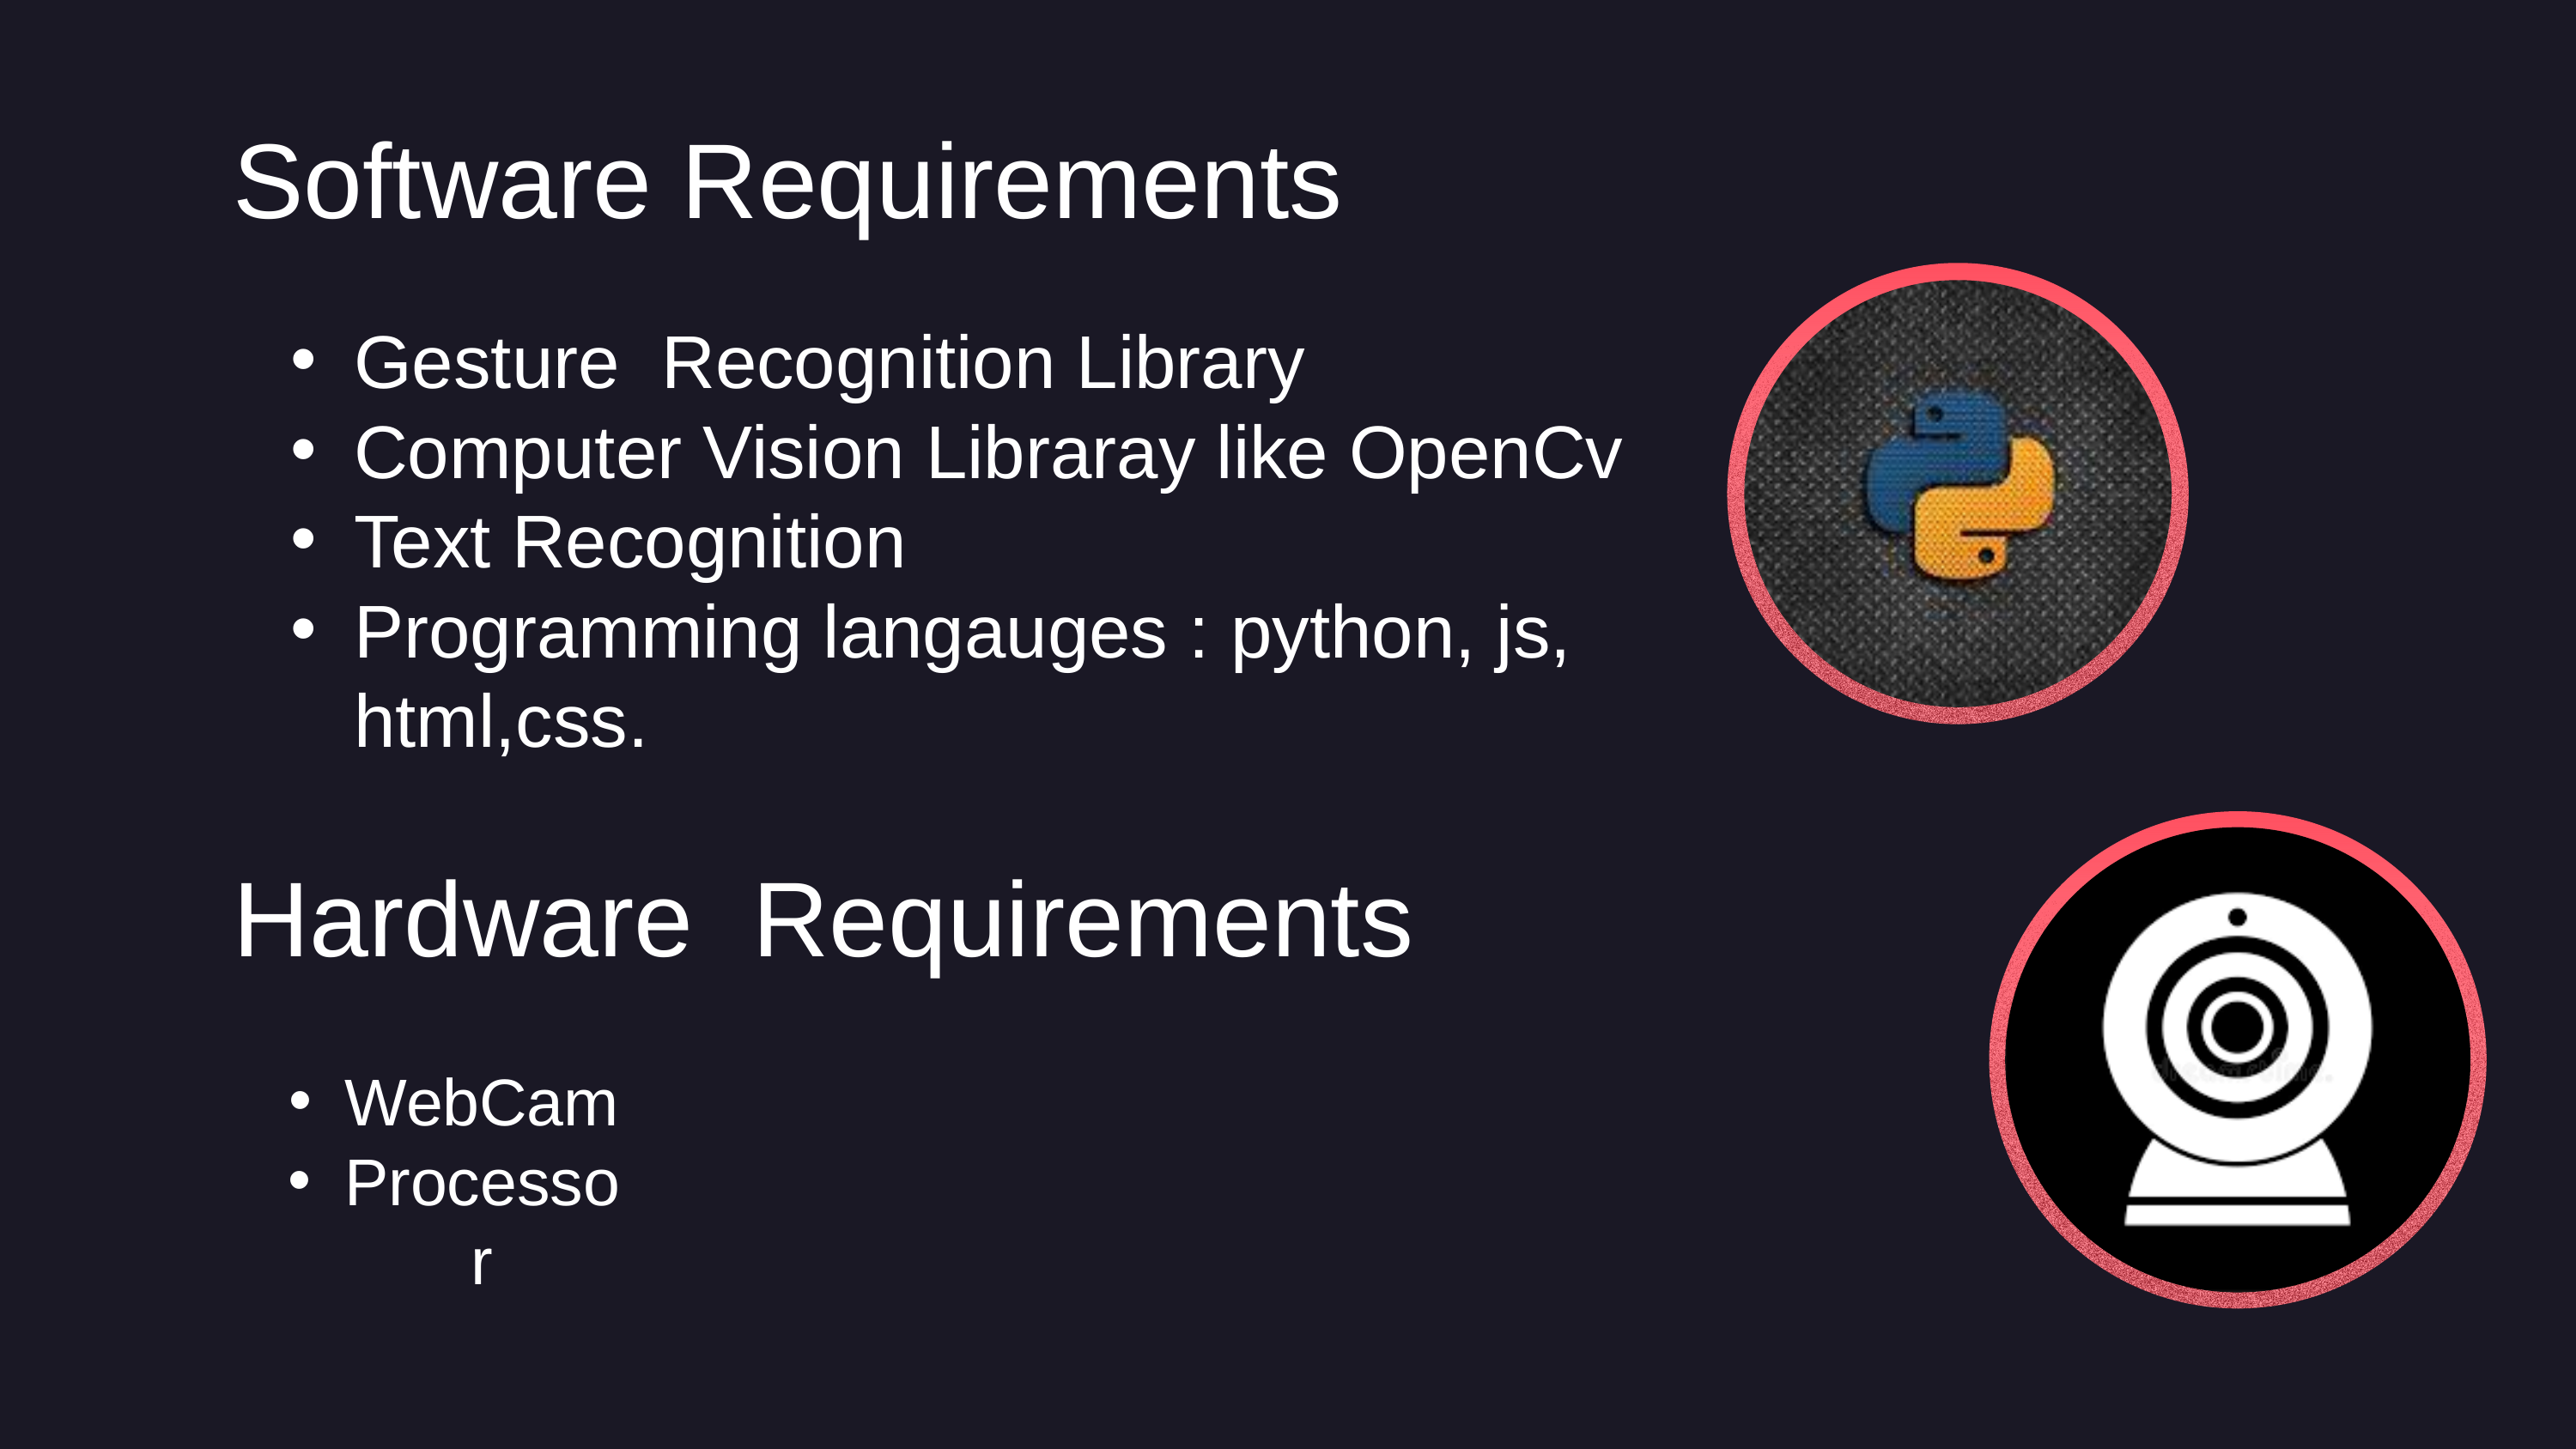

Software Requirements

Gesture  Recognition Library
Computer Vision Libraray like OpenCv
Text Recognition
Programming langauges : python, js, html,css.

Hardware  Requirements
WebCam
Processor